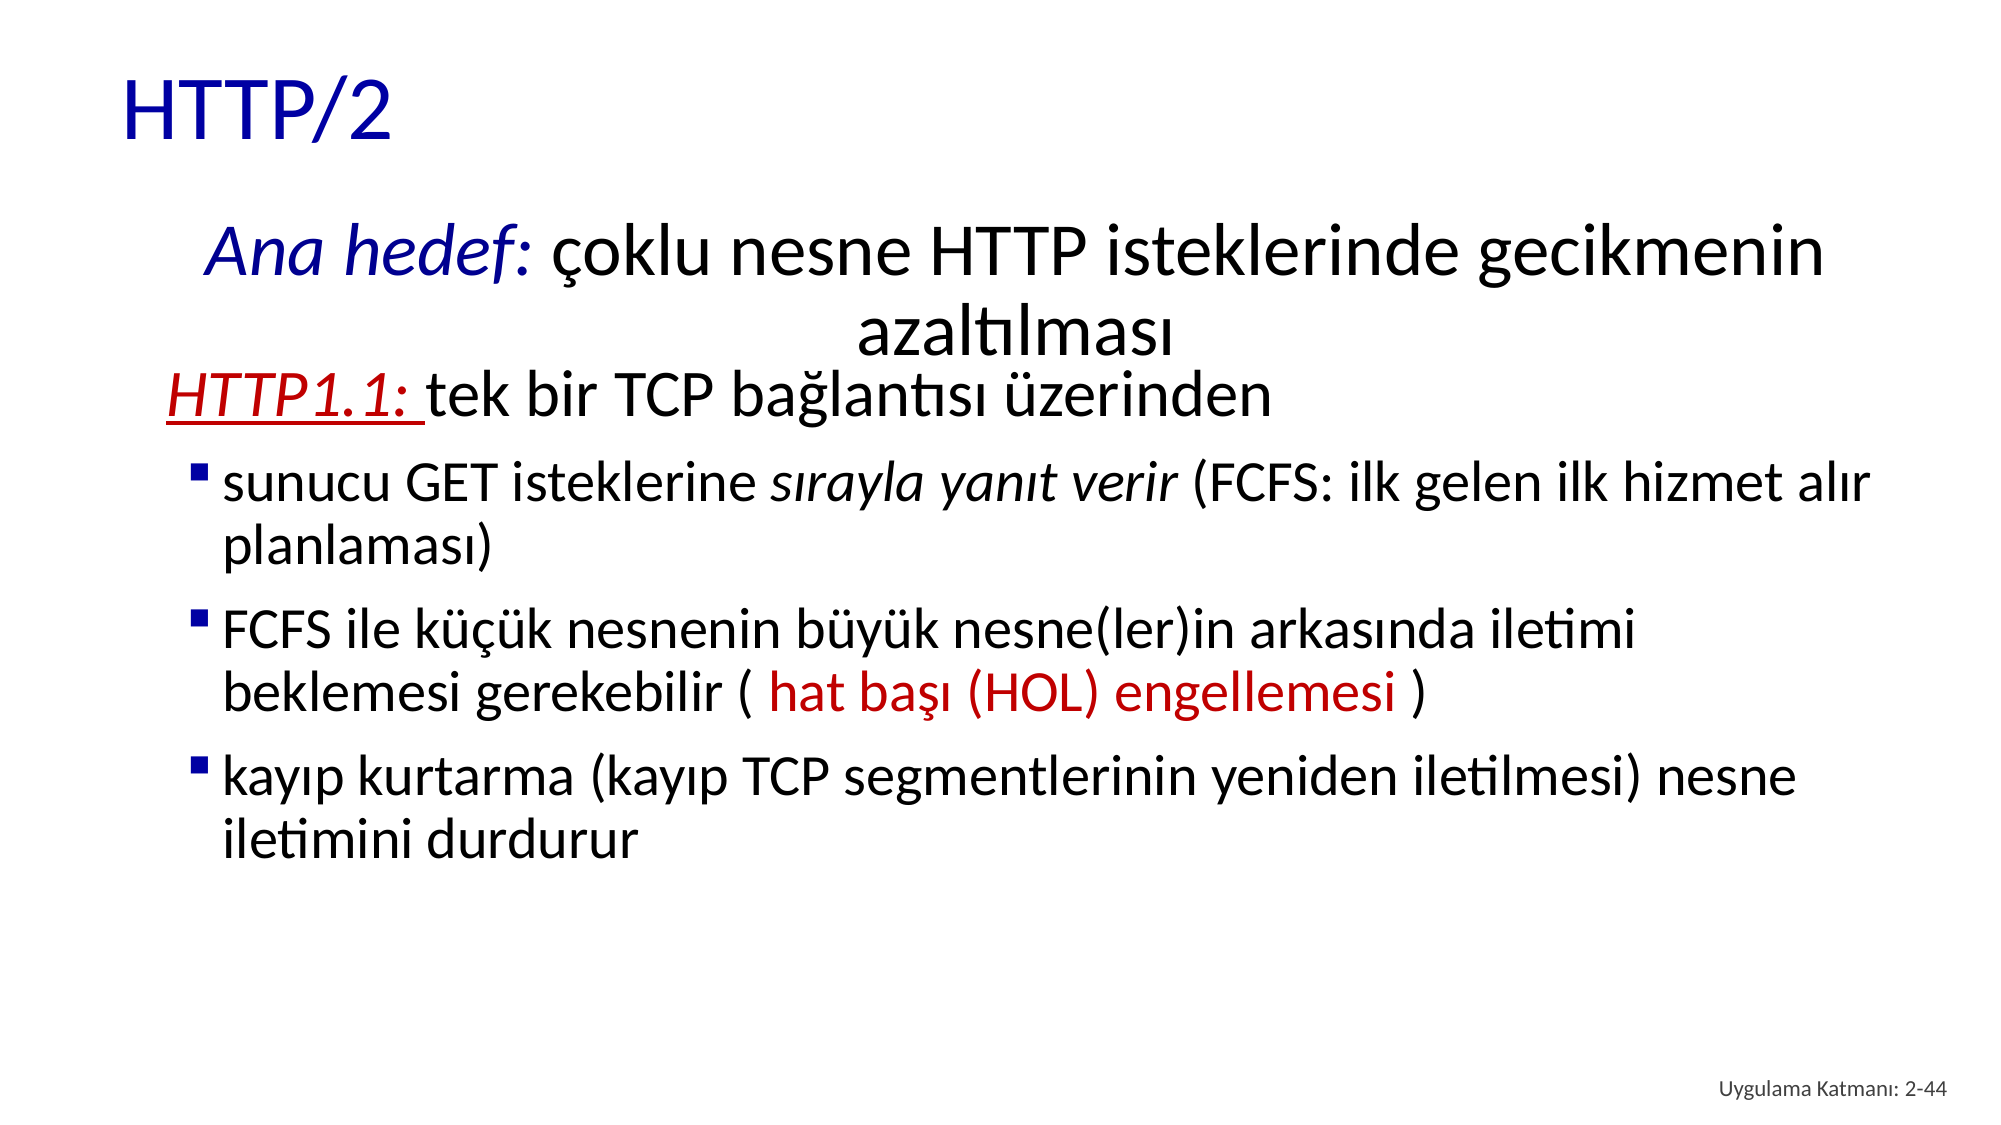

# HTTP/2
Ana hedef: çoklu nesne HTTP isteklerinde gecikmenin azaltılması

HTTP1.1: tek bir TCP bağlantısı üzerinden
sunucu GET isteklerine sırayla yanıt verir (FCFS: ilk gelen ilk hizmet alır planlaması)
FCFS ile küçük nesnenin büyük nesne(ler)in arkasında iletimi beklemesi gerekebilir ( hat başı (HOL) engellemesi )
kayıp kurtarma (kayıp TCP segmentlerinin yeniden iletilmesi) nesne iletimini durdurur

Uygulama Katmanı: 2-44